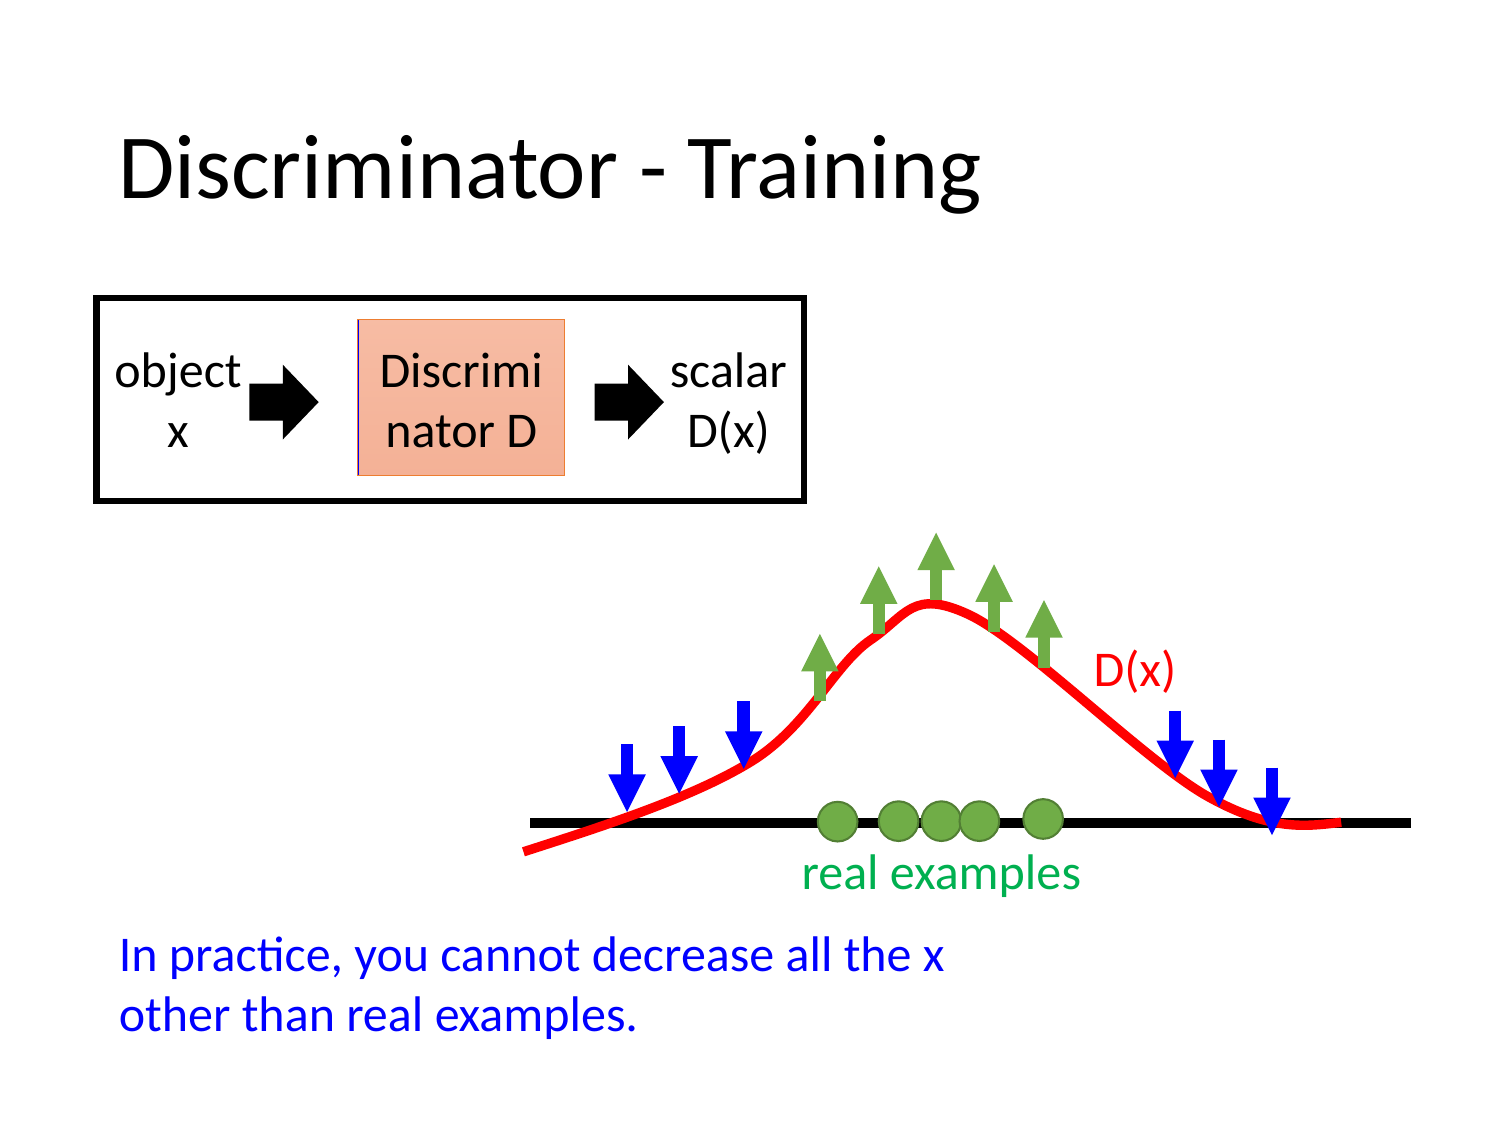

# Discriminator - Training

Discriminator D

object
x
scalar
D(x)

D(x)

real examples
In practice, you cannot decrease all the x other than real examples.